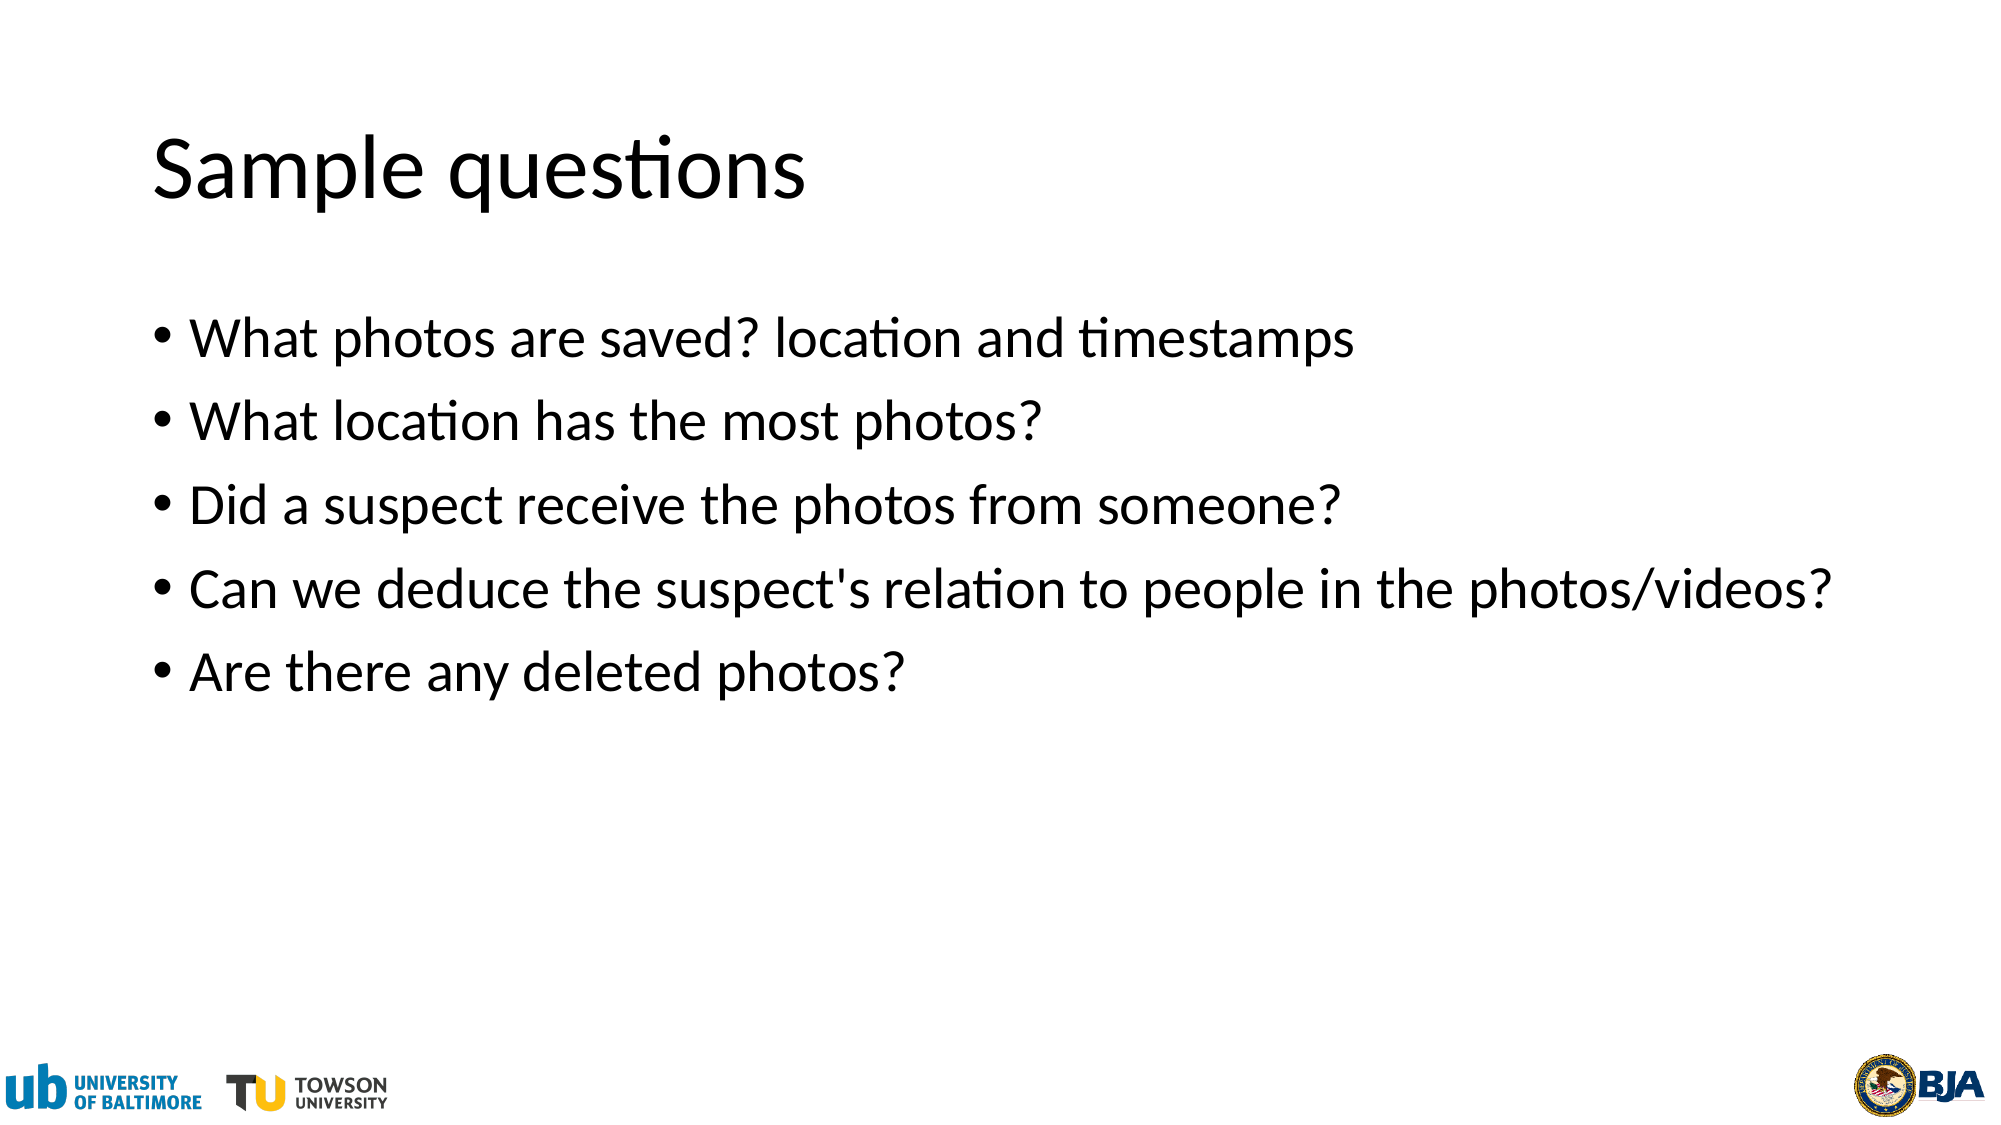

# Sample questions
What photos are saved? location and timestamps
What location has the most photos?
Did a suspect receive the photos from someone?
Can we deduce the suspect's relation to people in the photos/videos?
Are there any deleted photos?